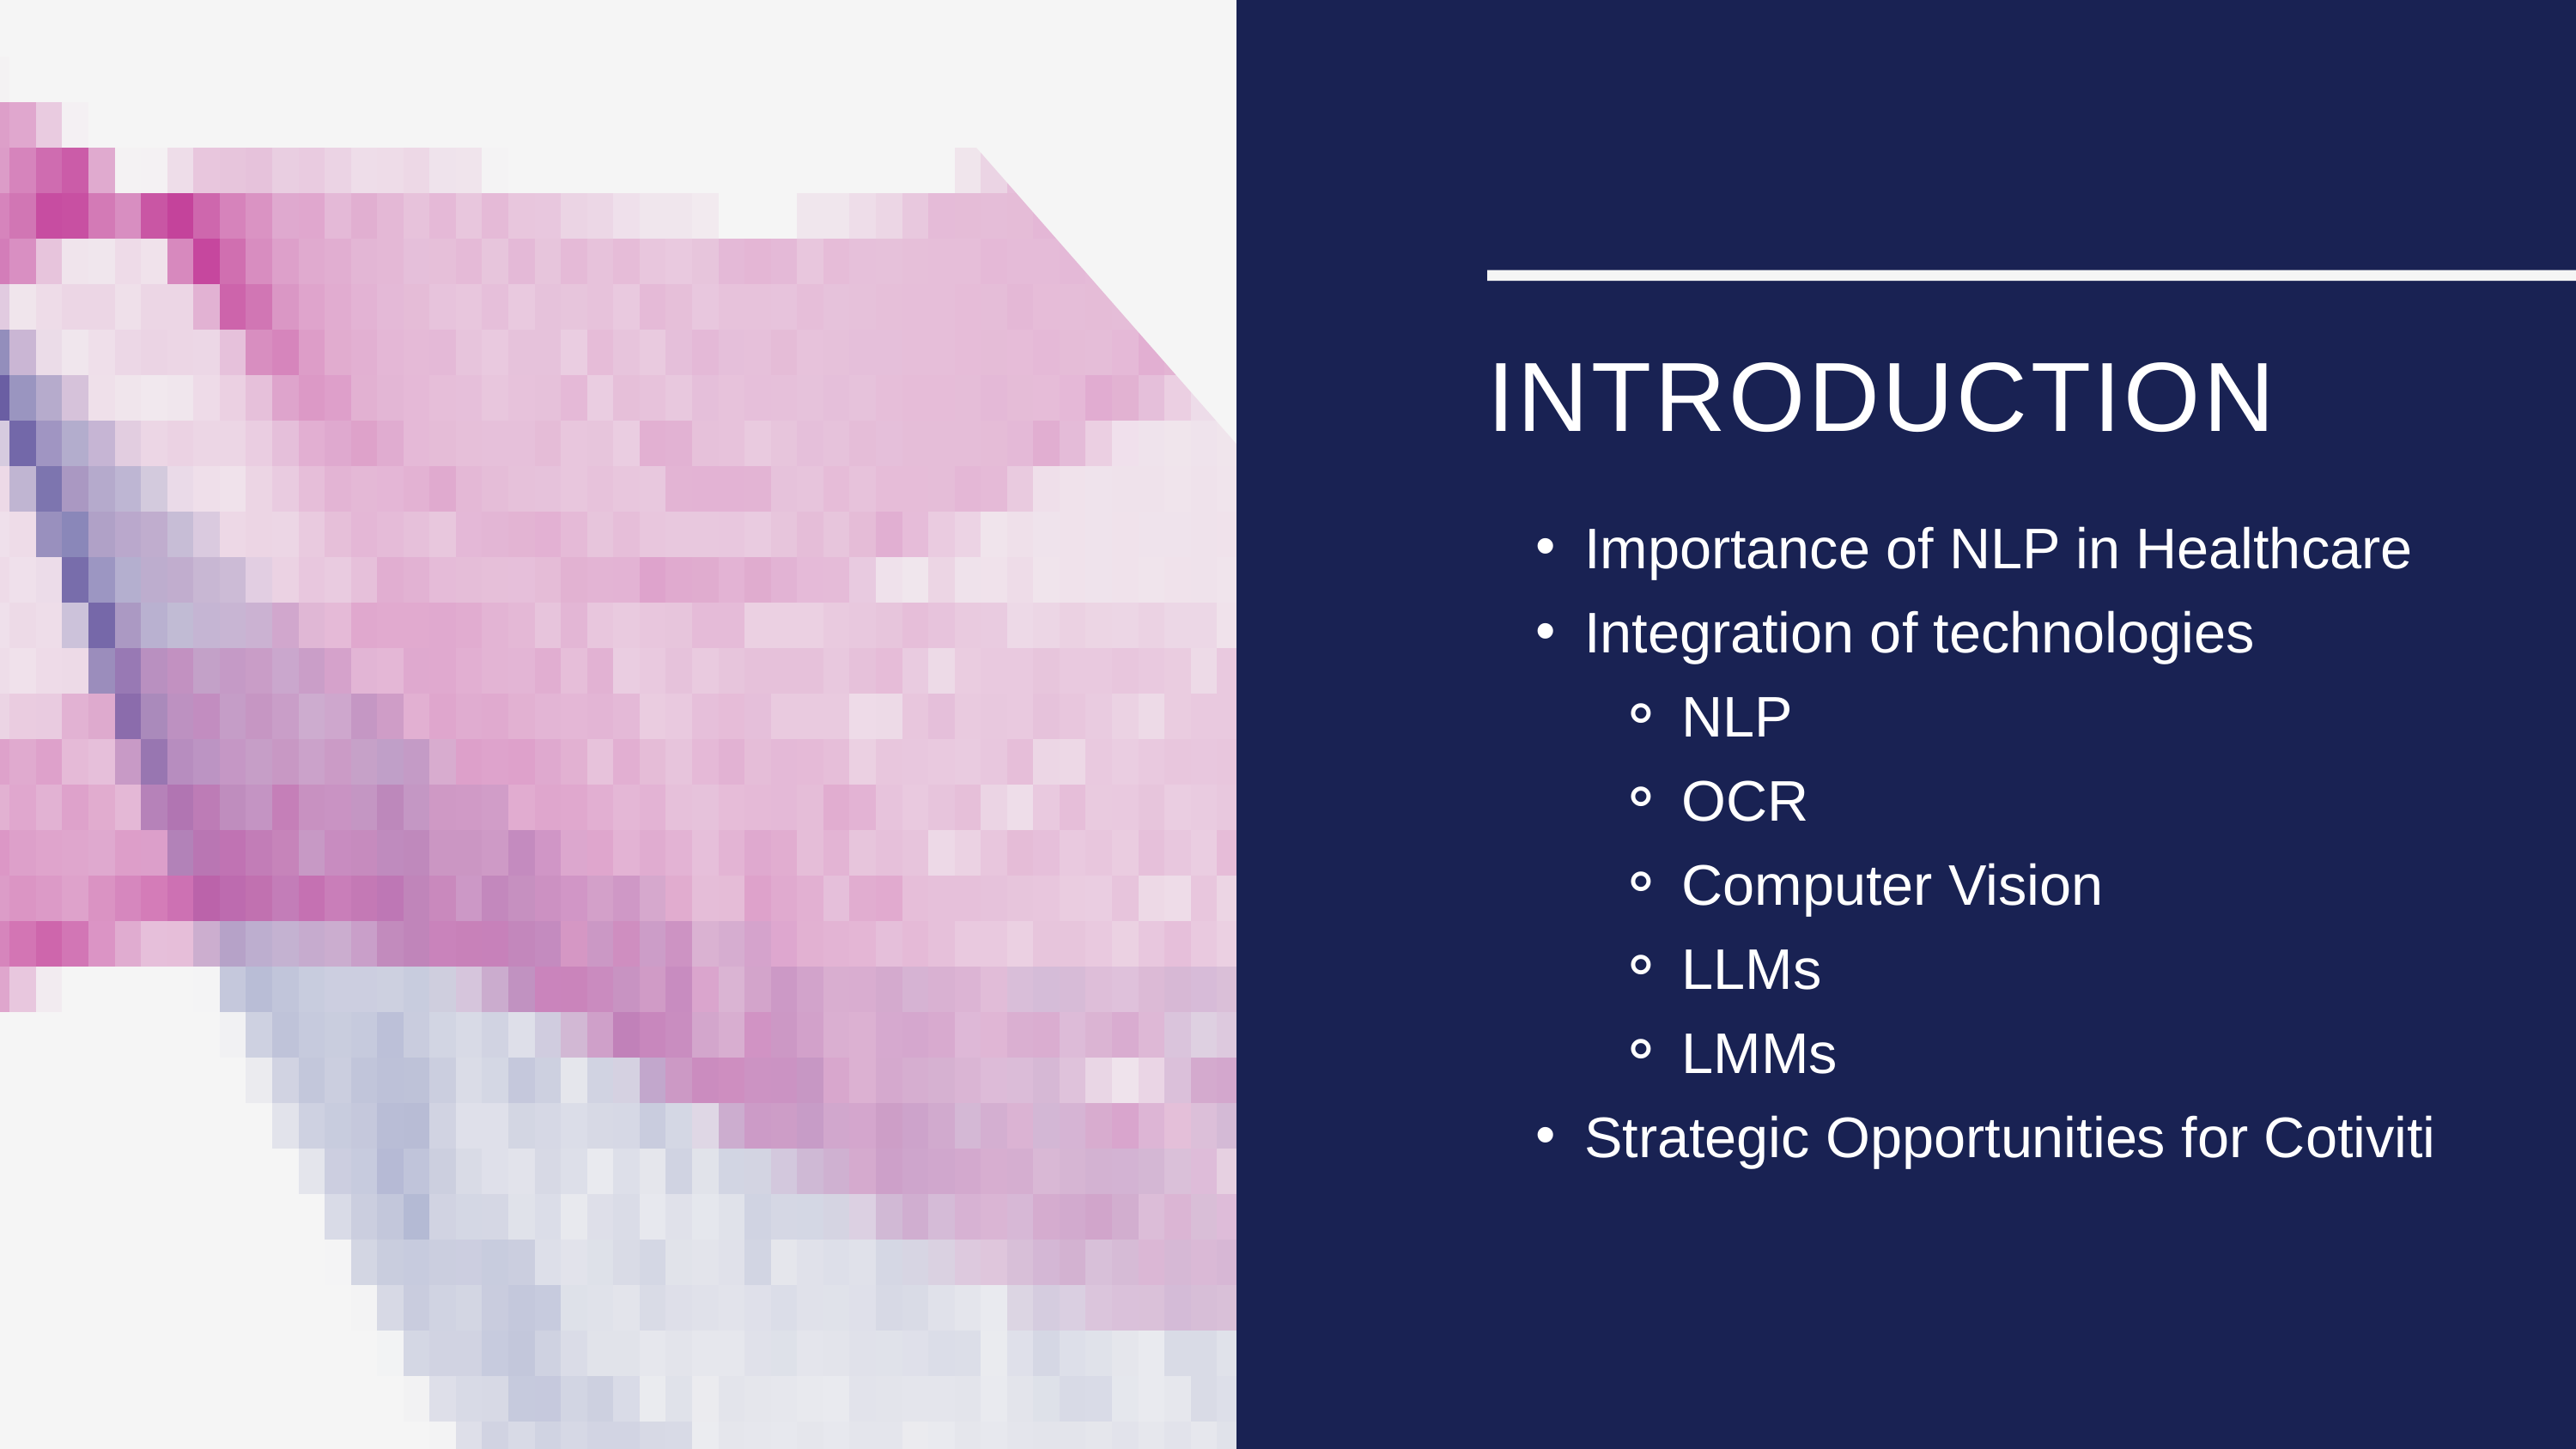

INTRODUCTION
Importance of NLP in Healthcare
Integration of technologies
NLP
OCR
Computer Vision
LLMs
LMMs
Strategic Opportunities for Cotiviti